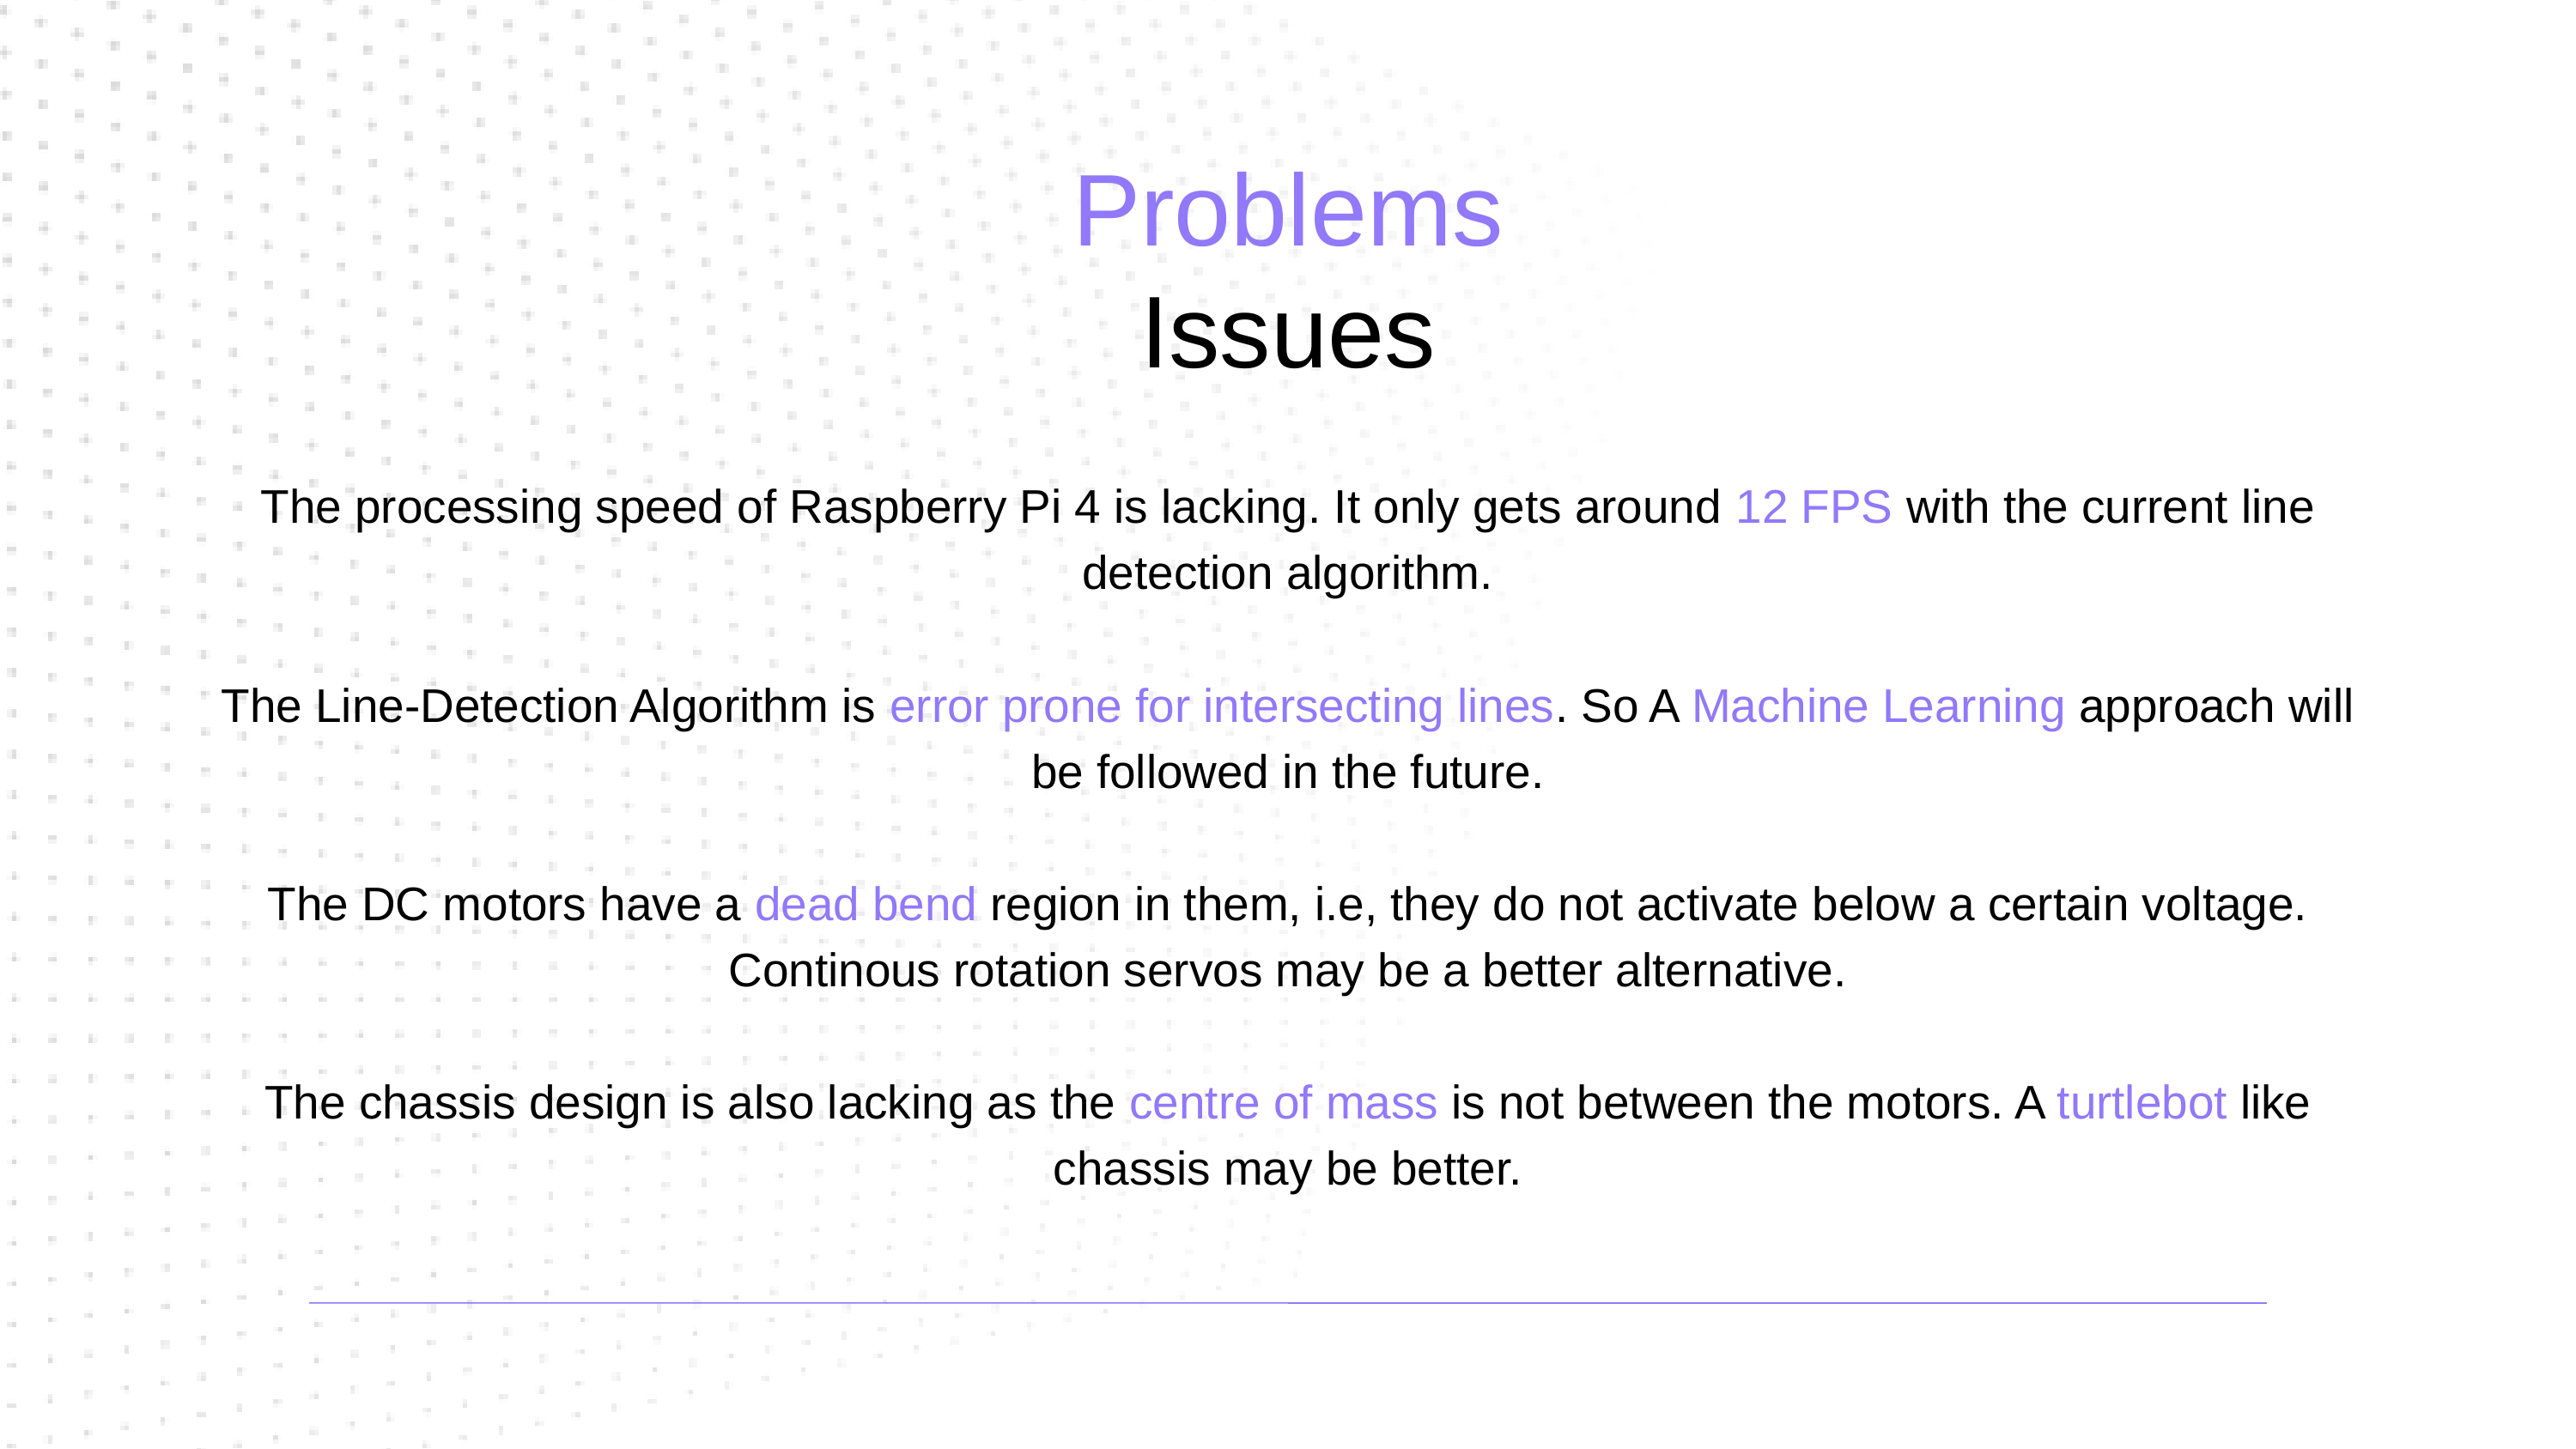

Problems
Issues

The processing speed of Raspberry Pi 4 is lacking. It only gets around 12 FPS with the current line detection algorithm.

The Line-Detection Algorithm is error prone for intersecting lines. So A Machine Learning approach will be followed in the future.

The DC motors have a dead bend region in them, i.e, they do not activate below a certain voltage. Continous rotation servos may be a better alternative.

The chassis design is also lacking as the centre of mass is not between the motors. A turtlebot like chassis may be better.